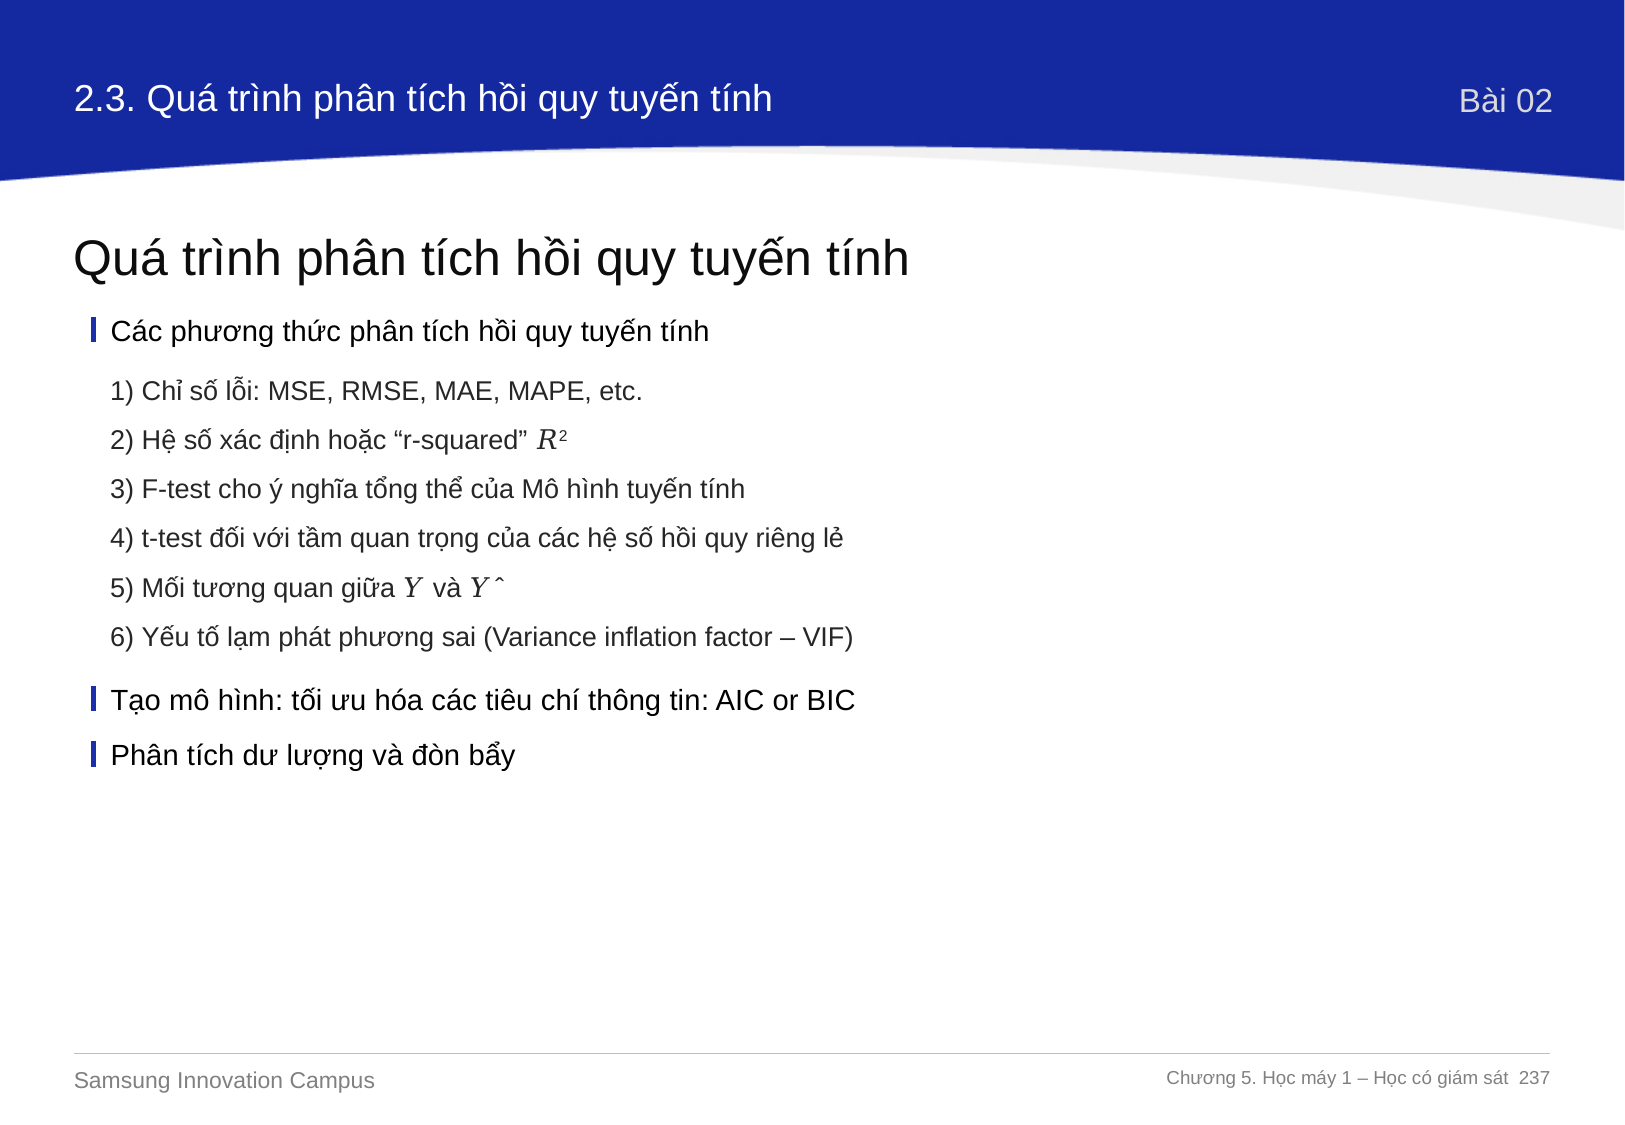

2.3. Quá trình phân tích hồi quy tuyến tính
Bài 02
Quá trình phân tích hồi quy tuyến tính
Các phương thức phân tích hồi quy tuyến tính
1) Chỉ số lỗi: MSE, RMSE, MAE, MAPE, etc.
2) Hệ số xác định hoặc “r-squared” 𝑅2
3) F-test cho ý nghĩa tổng thể của Mô hình tuyến tính
4) t-test đối với tầm quan trọng của các hệ số hồi quy riêng lẻ
5) Mối tương quan giữa 𝑌 và 𝑌 ̂
6) Yếu tố lạm phát phương sai (Variance inflation factor – VIF)
Tạo mô hình: tối ưu hóa các tiêu chí thông tin: AIC or BIC
Phân tích dư lượng và đòn bẩy